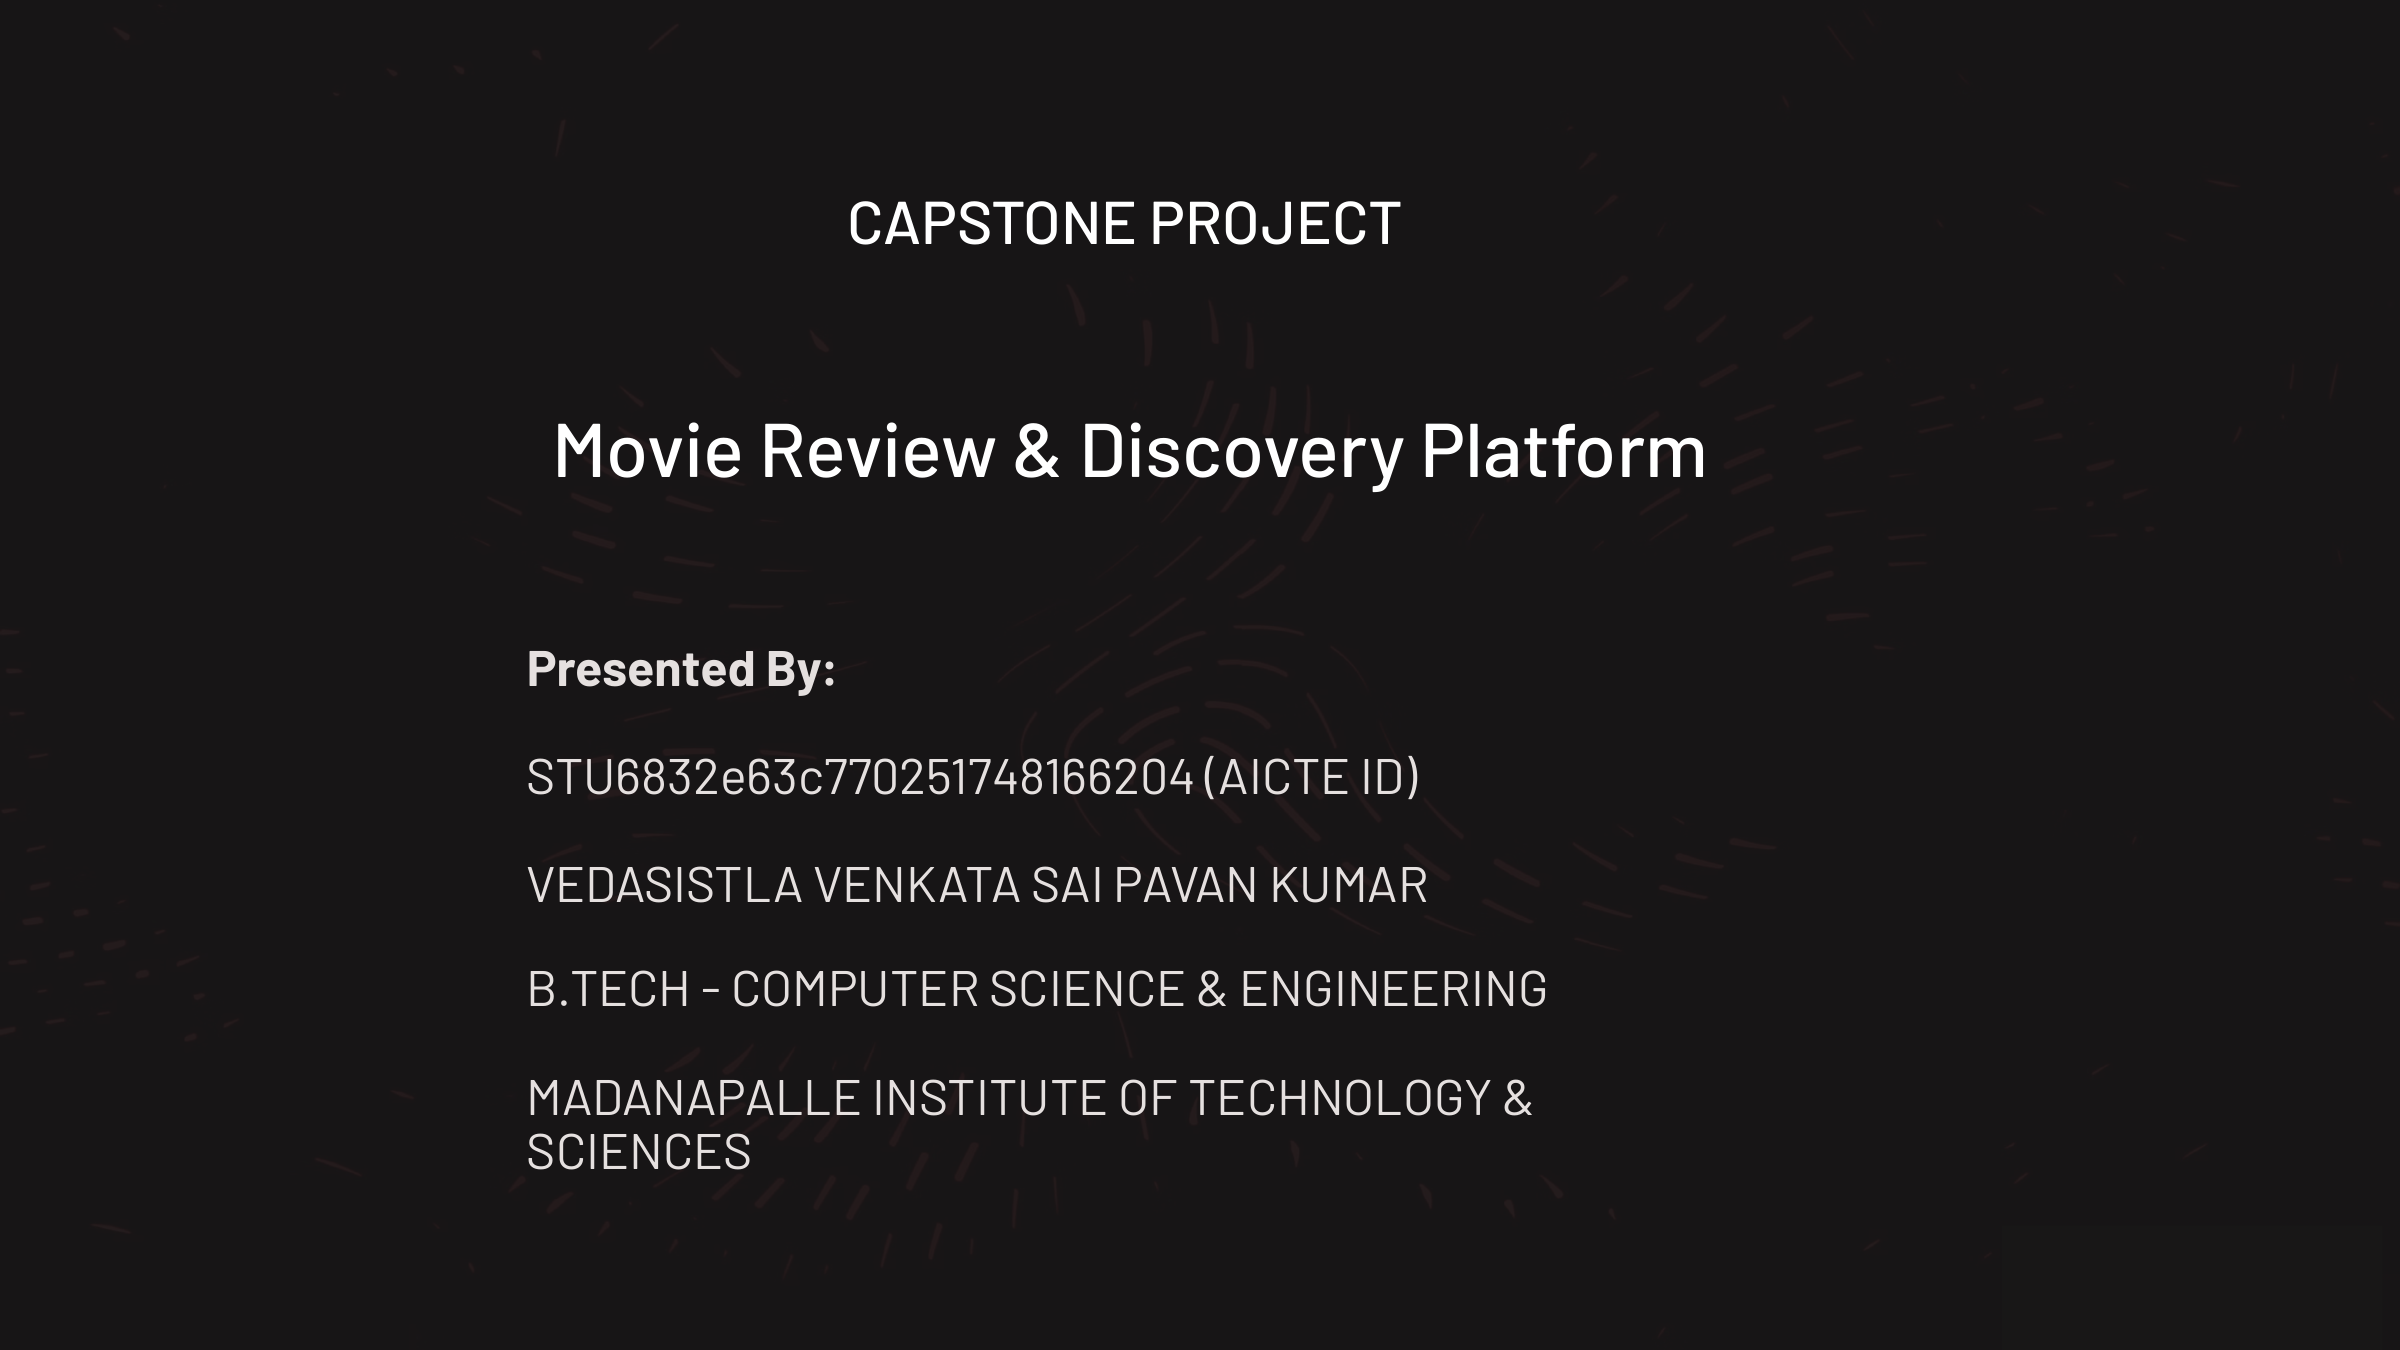

CAPSTONE PROJECT
Movie Review & Discovery Platform
Presented By:

STU6832e63c770251748166204 (AICTE ID)

VEDASISTLA VENKATA SAI PAVAN KUMAR
B.TECH - COMPUTER SCIENCE & ENGINEERING

MADANAPALLE INSTITUTE OF TECHNOLOGY & SCIENCES